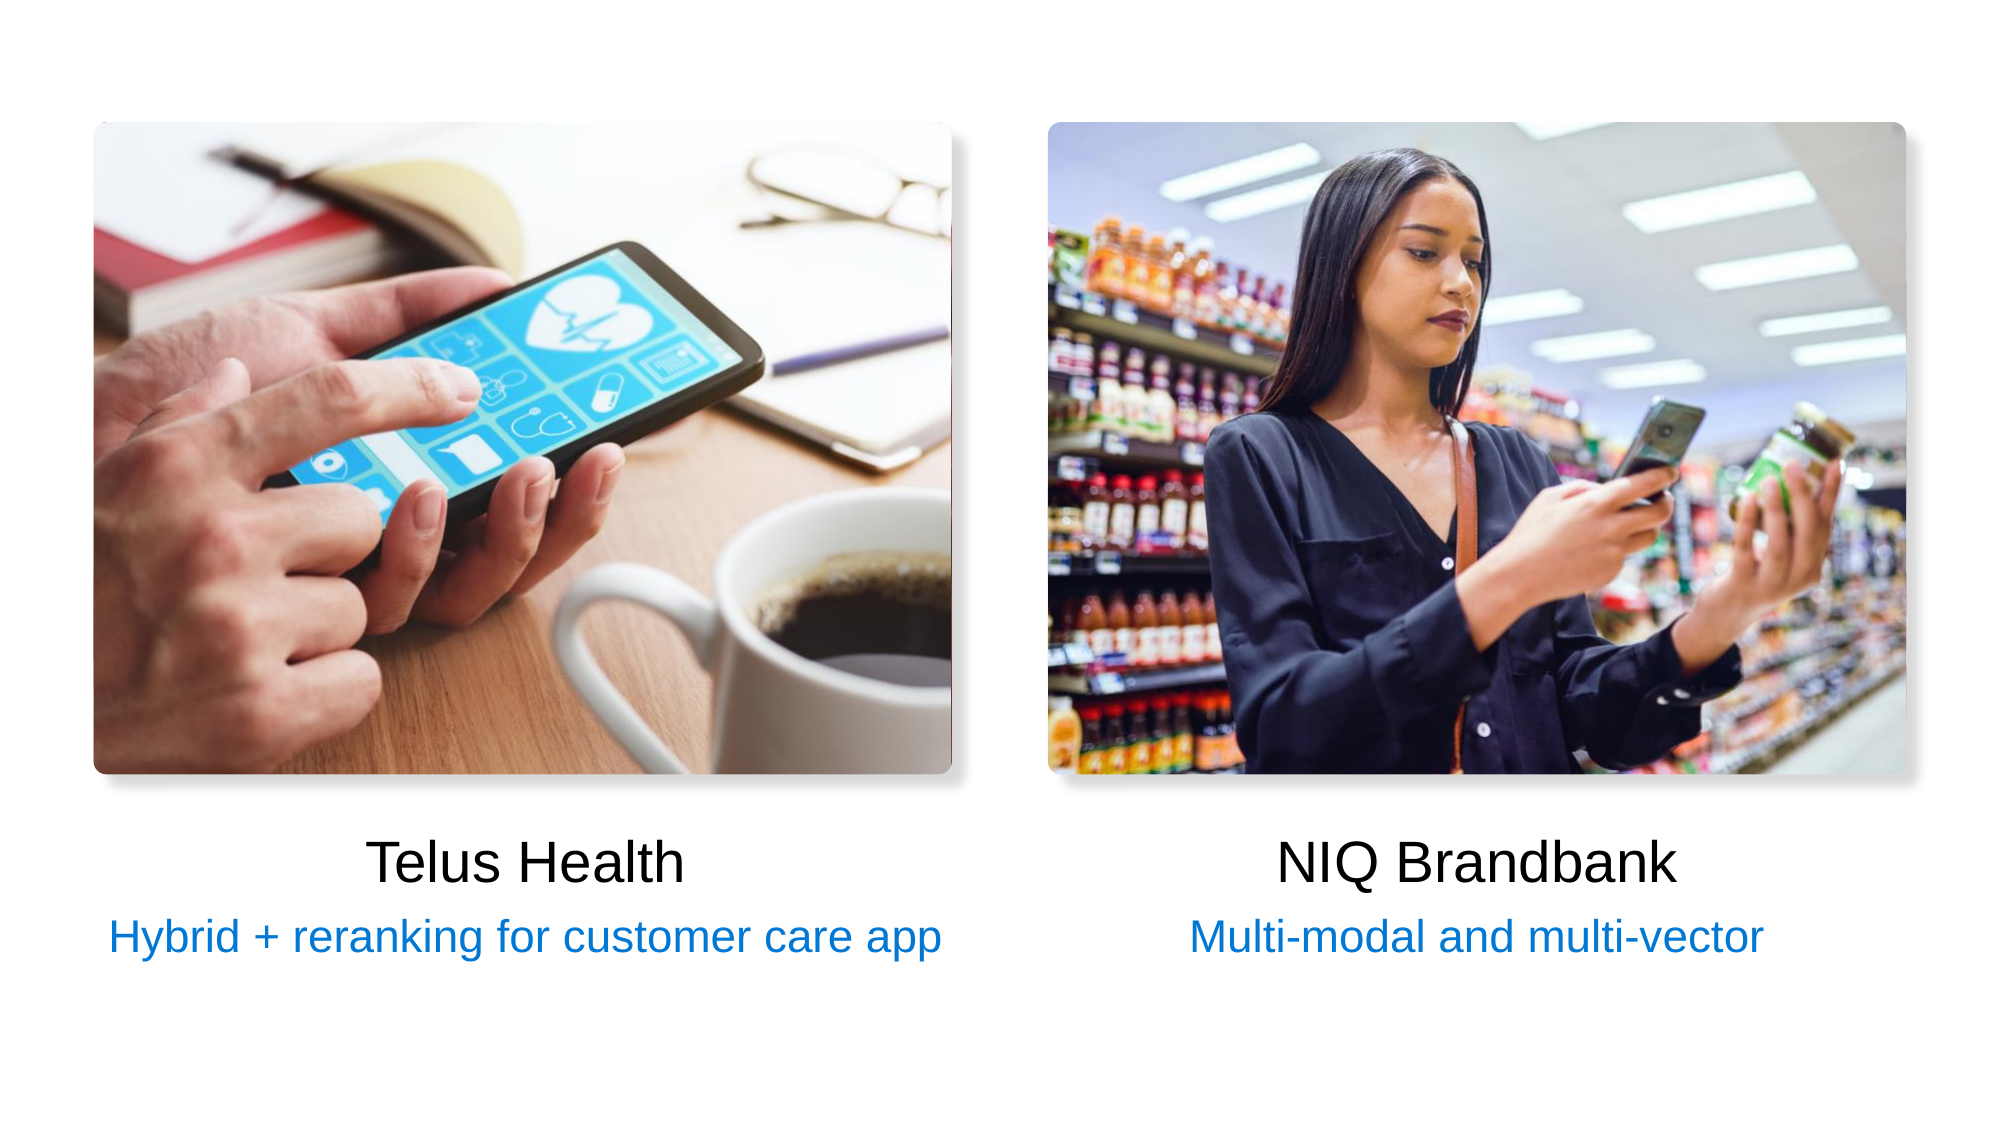

Telus Health and NIQ Brandbank

Telus Health
Hybrid + reranking for customer care app
NIQ Brandbank
Multi-modal and multi-vector